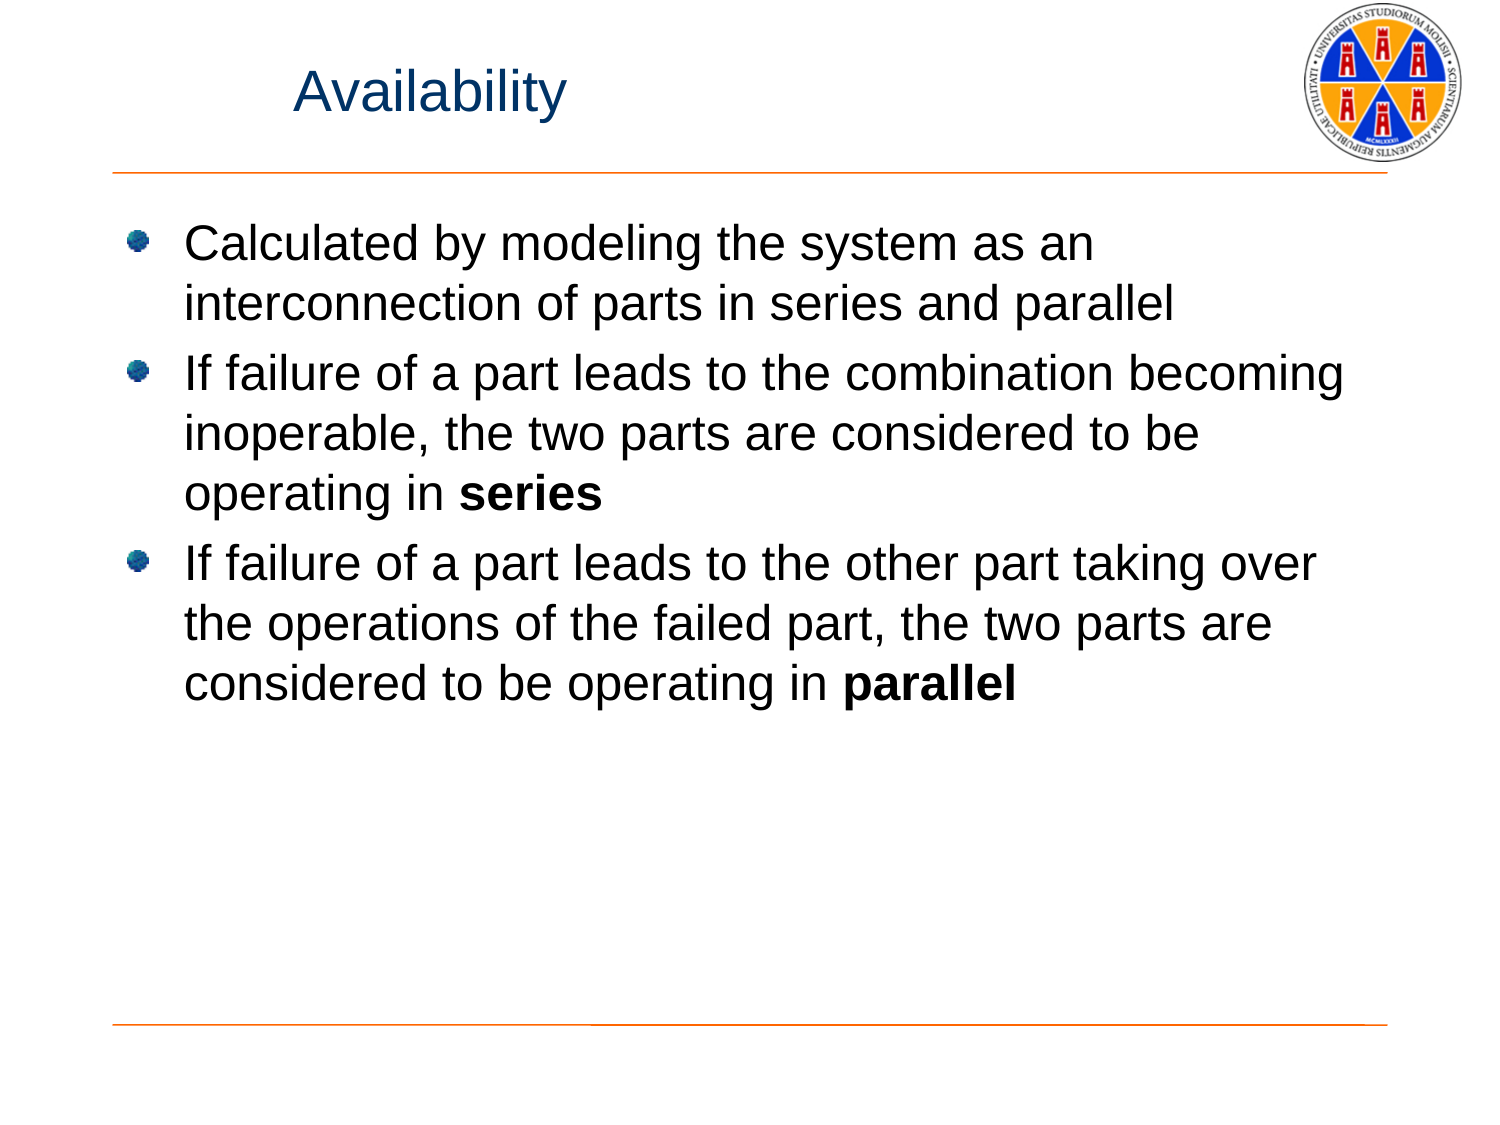

# Availability
Calculated by modeling the system as an interconnection of parts in series and parallel
If failure of a part leads to the combination becoming inoperable, the two parts are considered to be operating in series
If failure of a part leads to the other part taking over the operations of the failed part, the two parts are considered to be operating in parallel